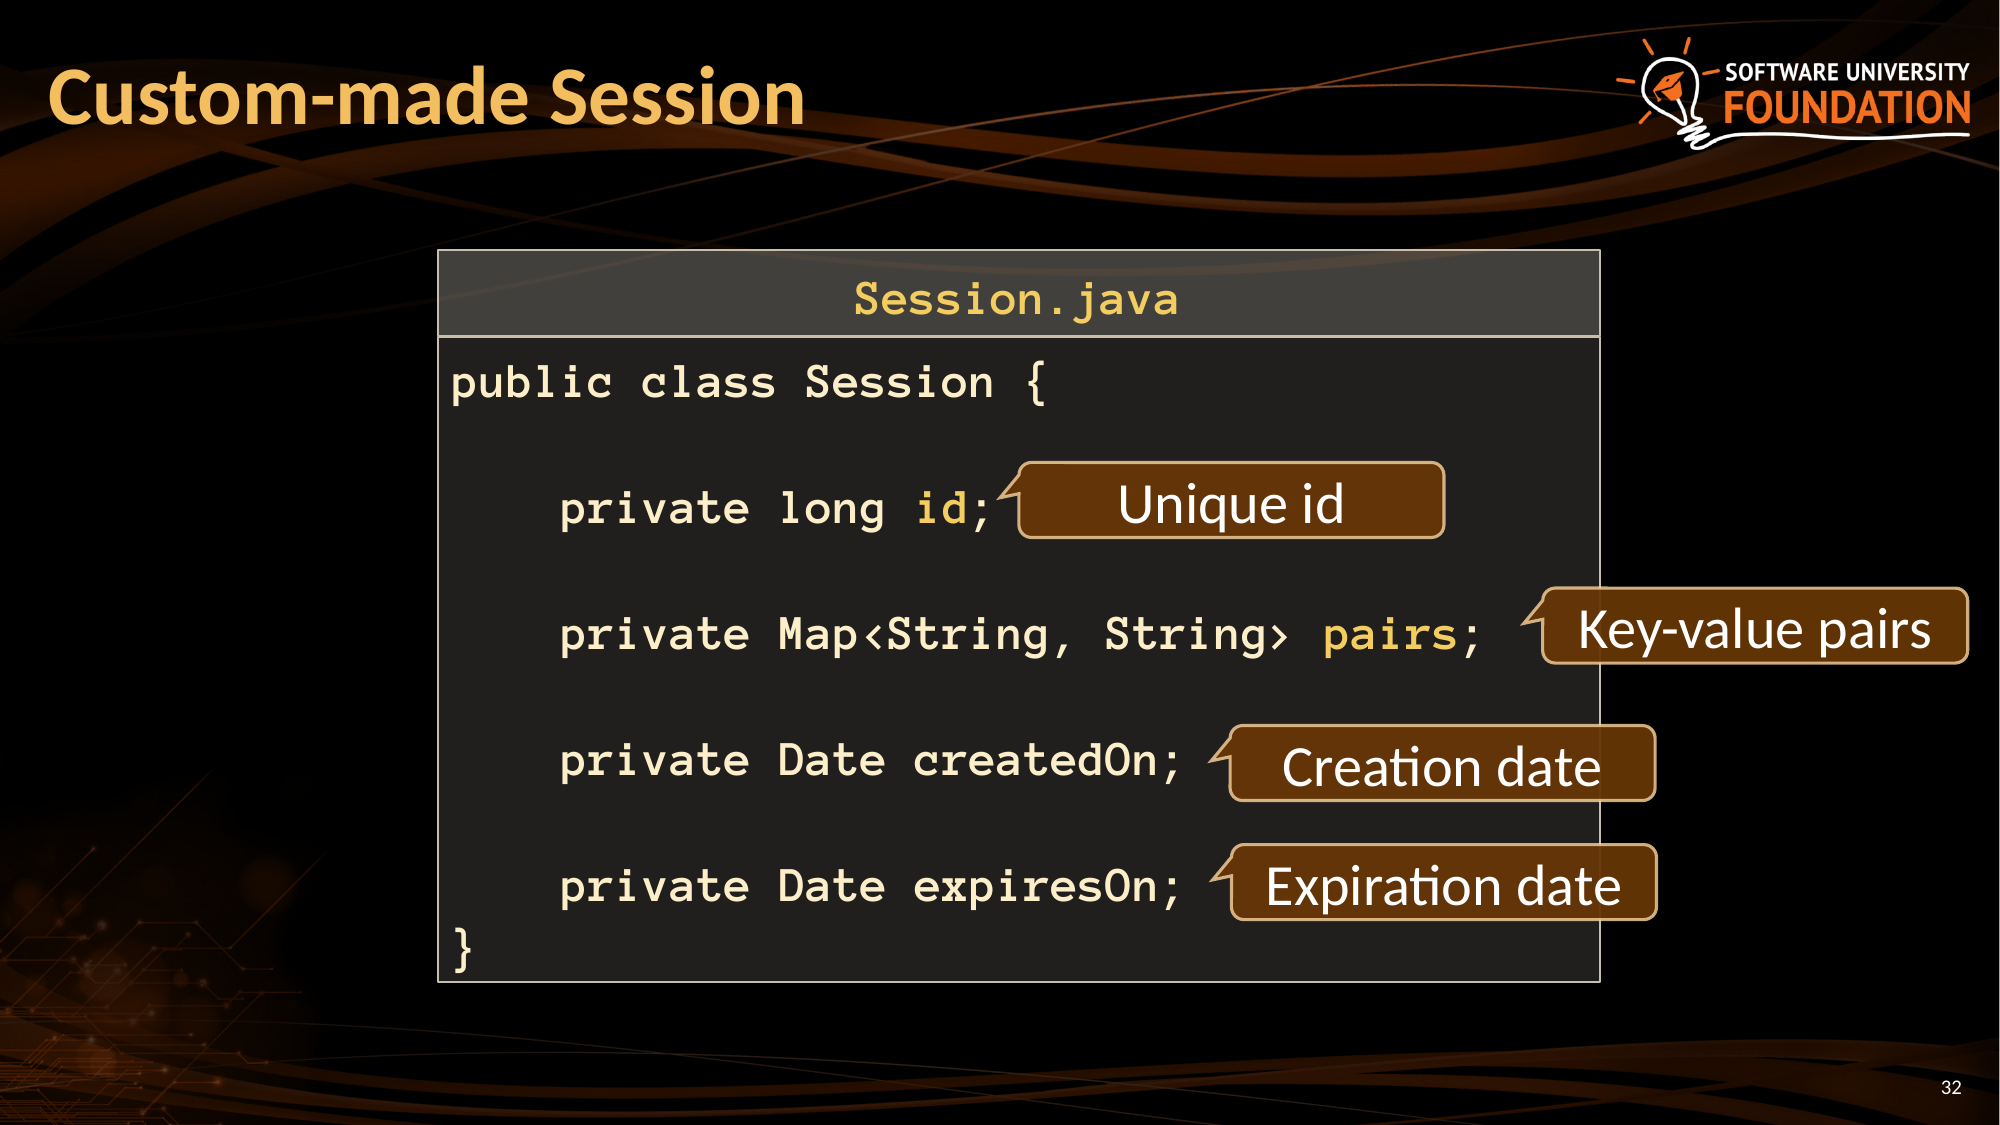

# Custom-made Session
Session.java
public class Session {

    private long id;

    private Map<String, String> pairs;

    private Date createdOn;

    private Date expiresOn;
}
Unique id
Key-value pairs
Creation date
Expiration date
32